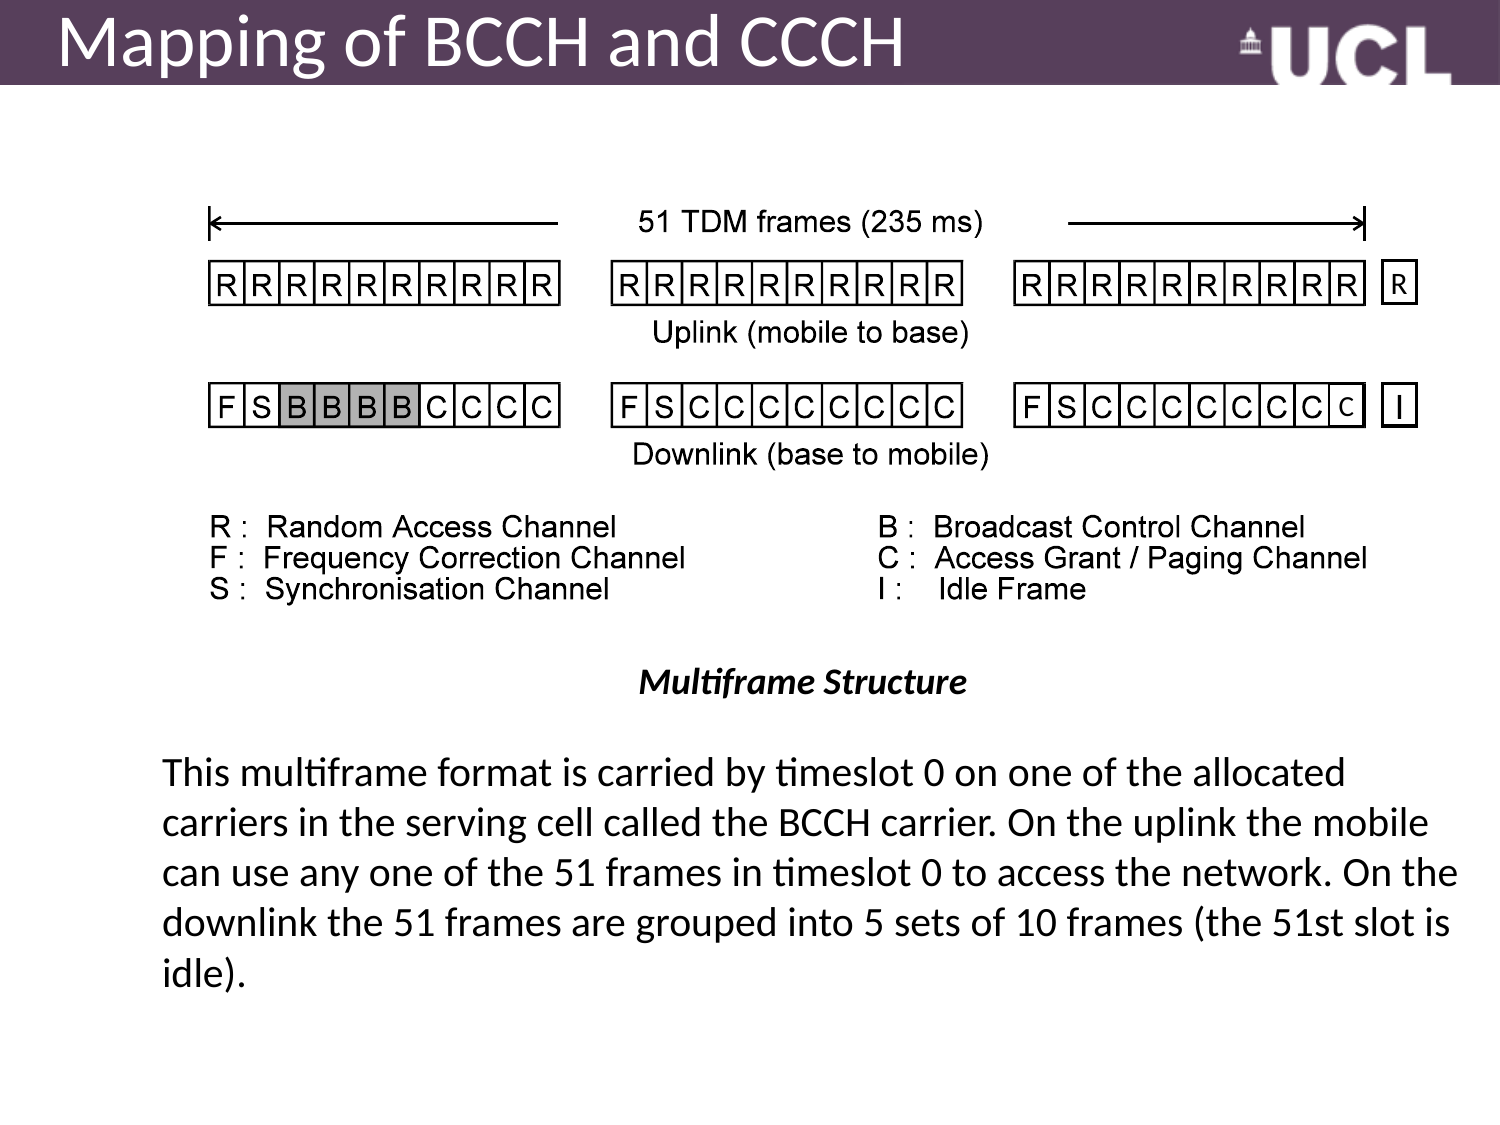

# Mapping of BCCH and CCCH

R
I
C
Multiframe Structure
This multiframe format is carried by timeslot 0 on one of the allocated carriers in the serving cell called the BCCH carrier. On the uplink the mobile can use any one of the 51 frames in timeslot 0 to access the network. On the downlink the 51 frames are grouped into 5 sets of 10 frames (the 51st slot is idle).